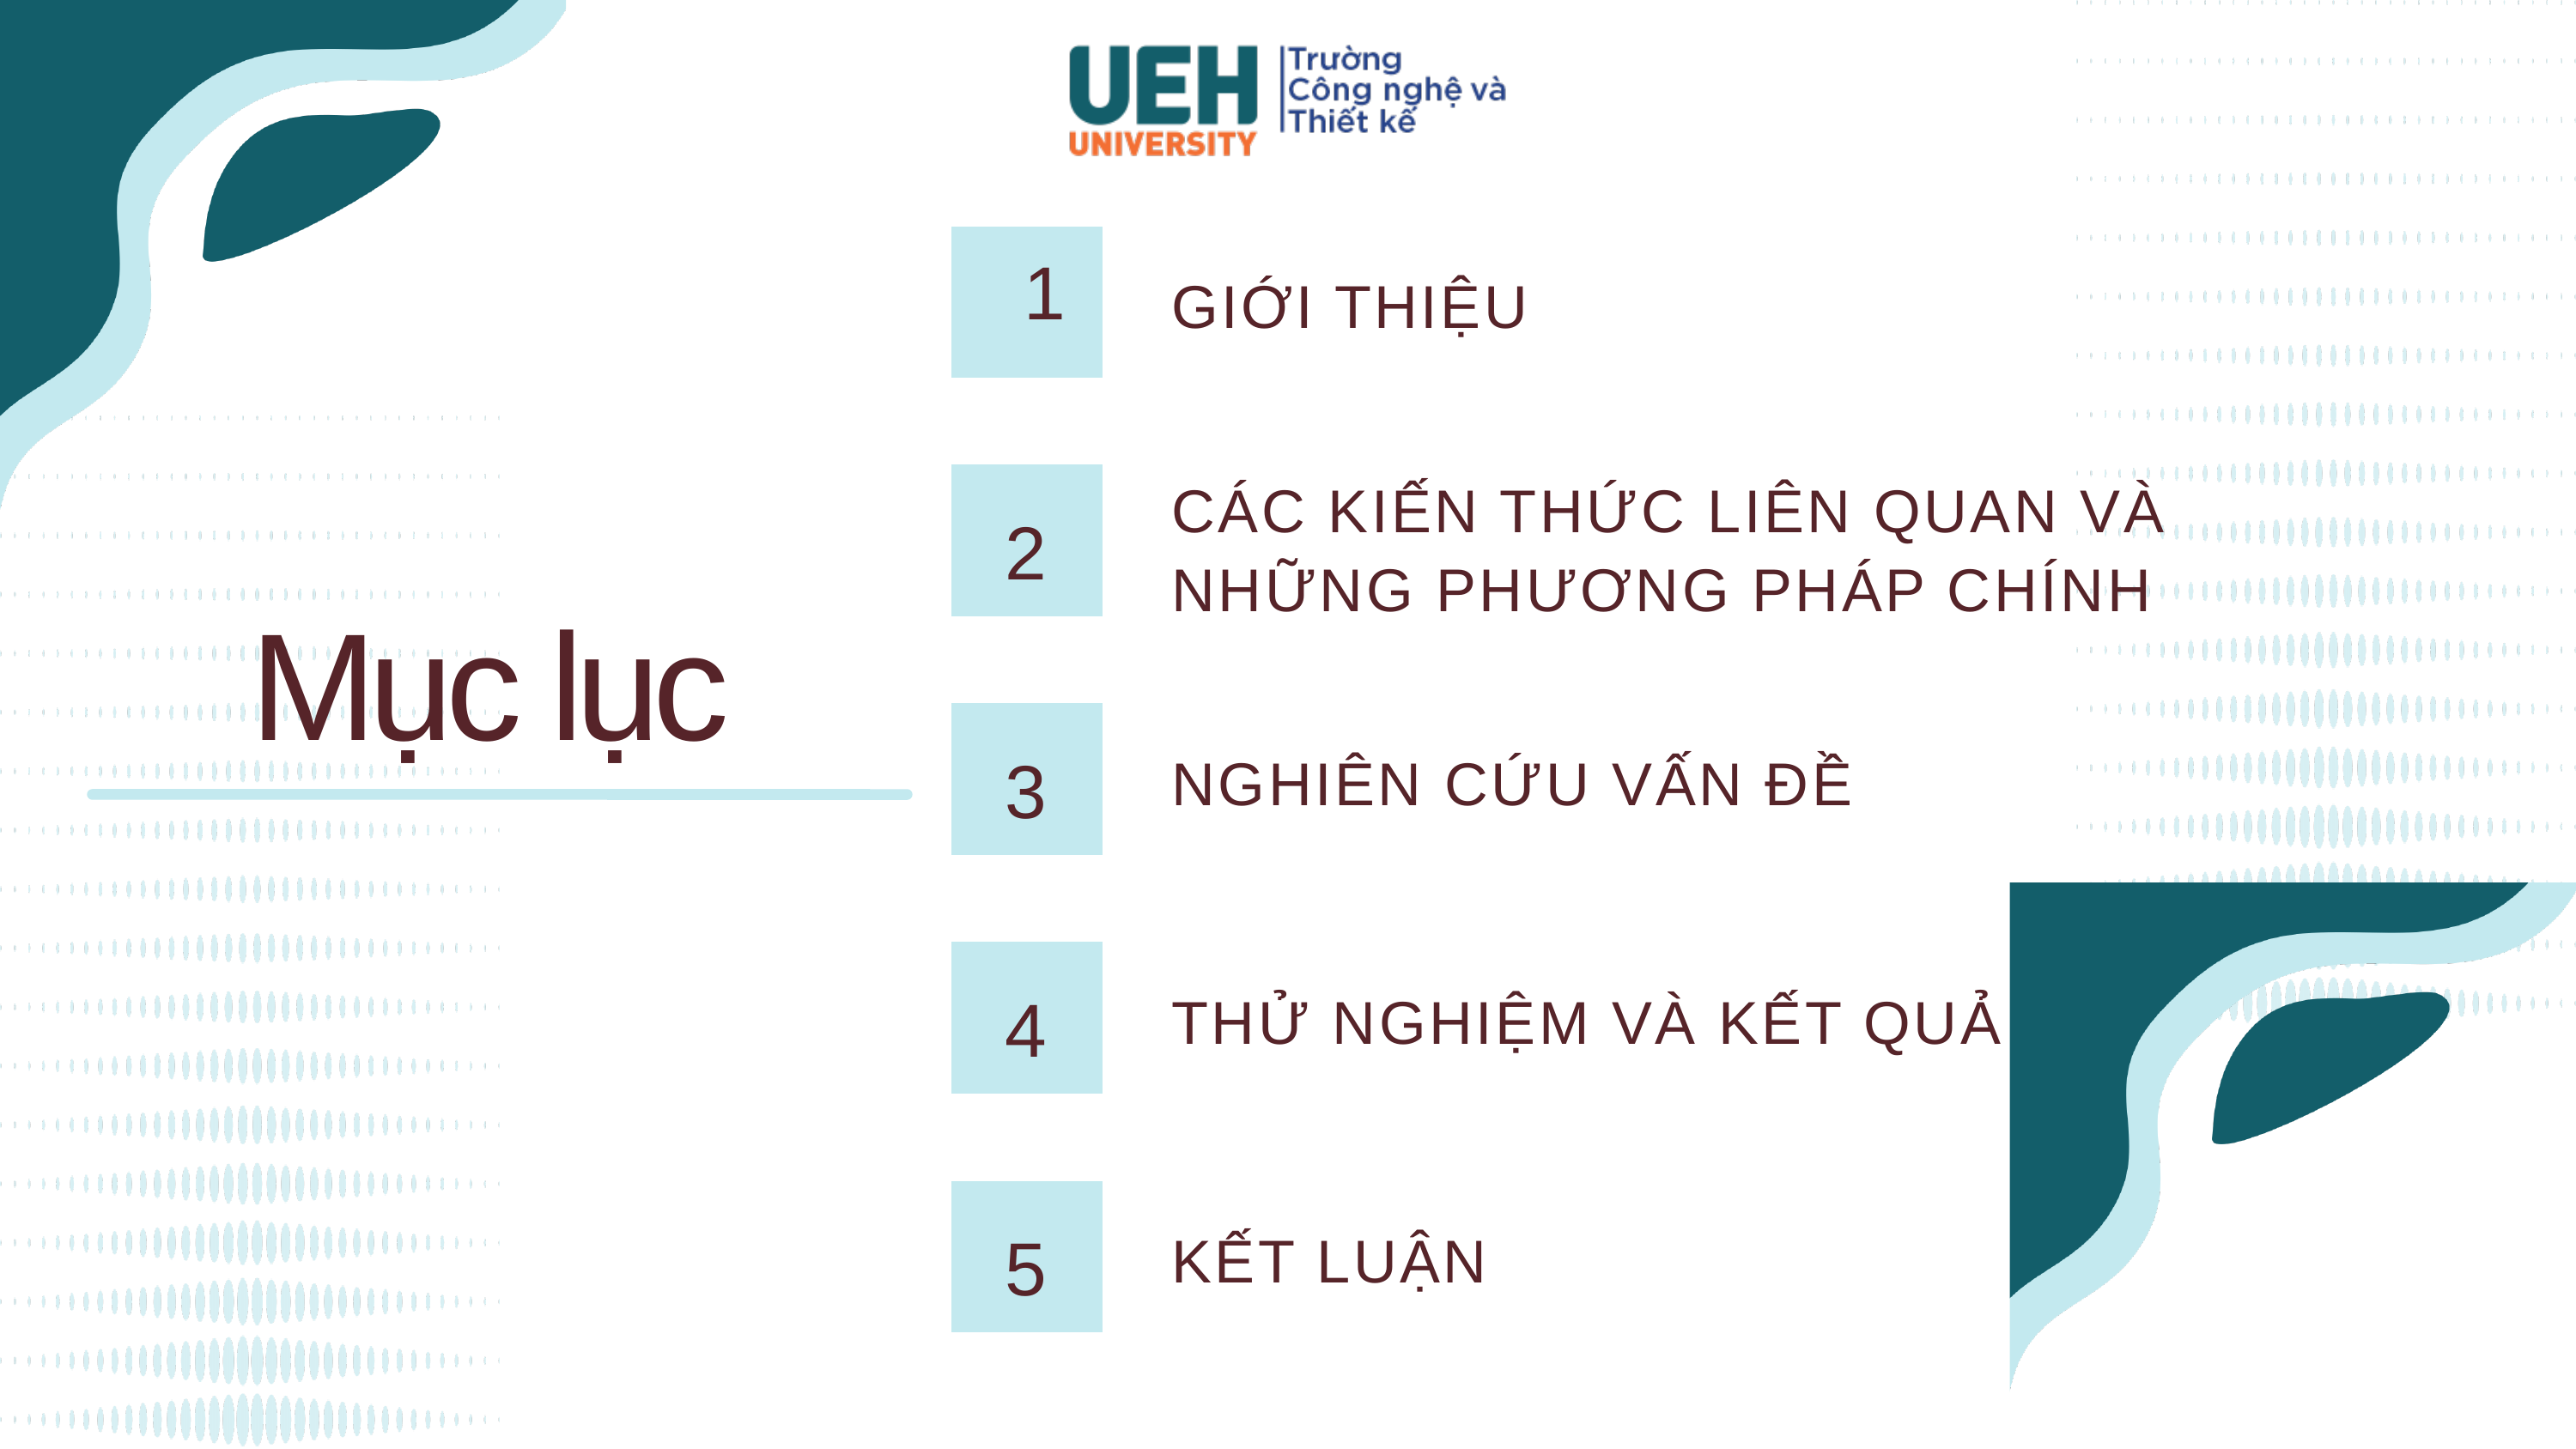

GIỚI THIỆU
1

CÁC KIẾN THỨC LIÊN QUAN VÀ NHỮNG PHƯƠNG PHÁP CHÍNH
2
Mục lục

NGHIÊN CỨU VẤN ĐỀ
3

THỬ NGHIỆM VÀ KẾT QUẢ
4

KẾT LUẬN
5